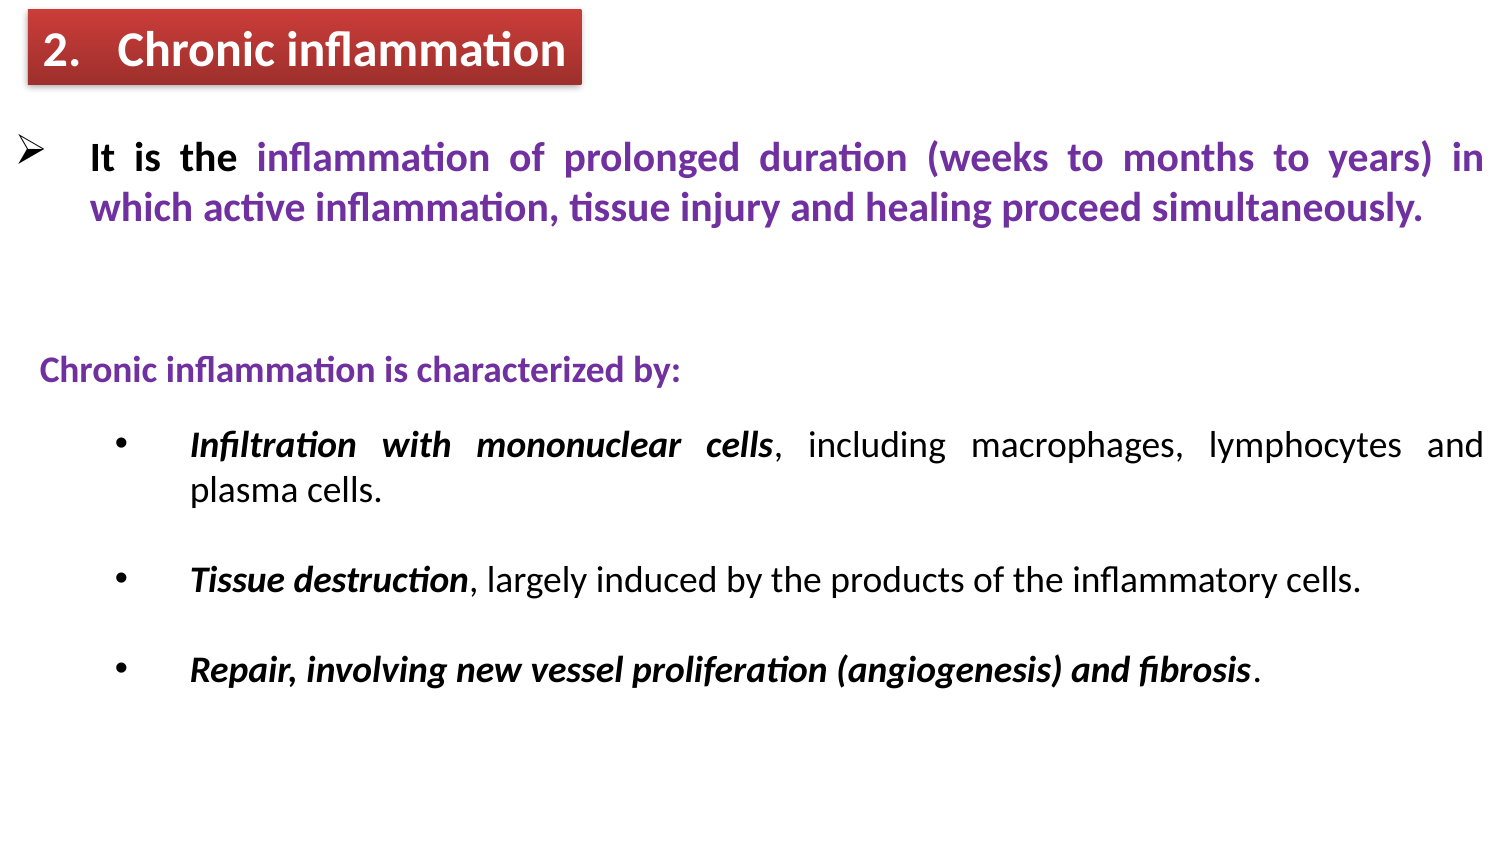

Chronic inflammation
It is the inflammation of prolonged duration (weeks to months to years) in which active inflammation, tissue injury and healing proceed simultaneously.

Chronic inflammation is characterized by:

Infiltration with mononuclear cells, including macrophages, lymphocytes and plasma cells.

Tissue destruction, largely induced by the products of the inflammatory cells.

Repair, involving new vessel proliferation (angiogenesis) and fibrosis.